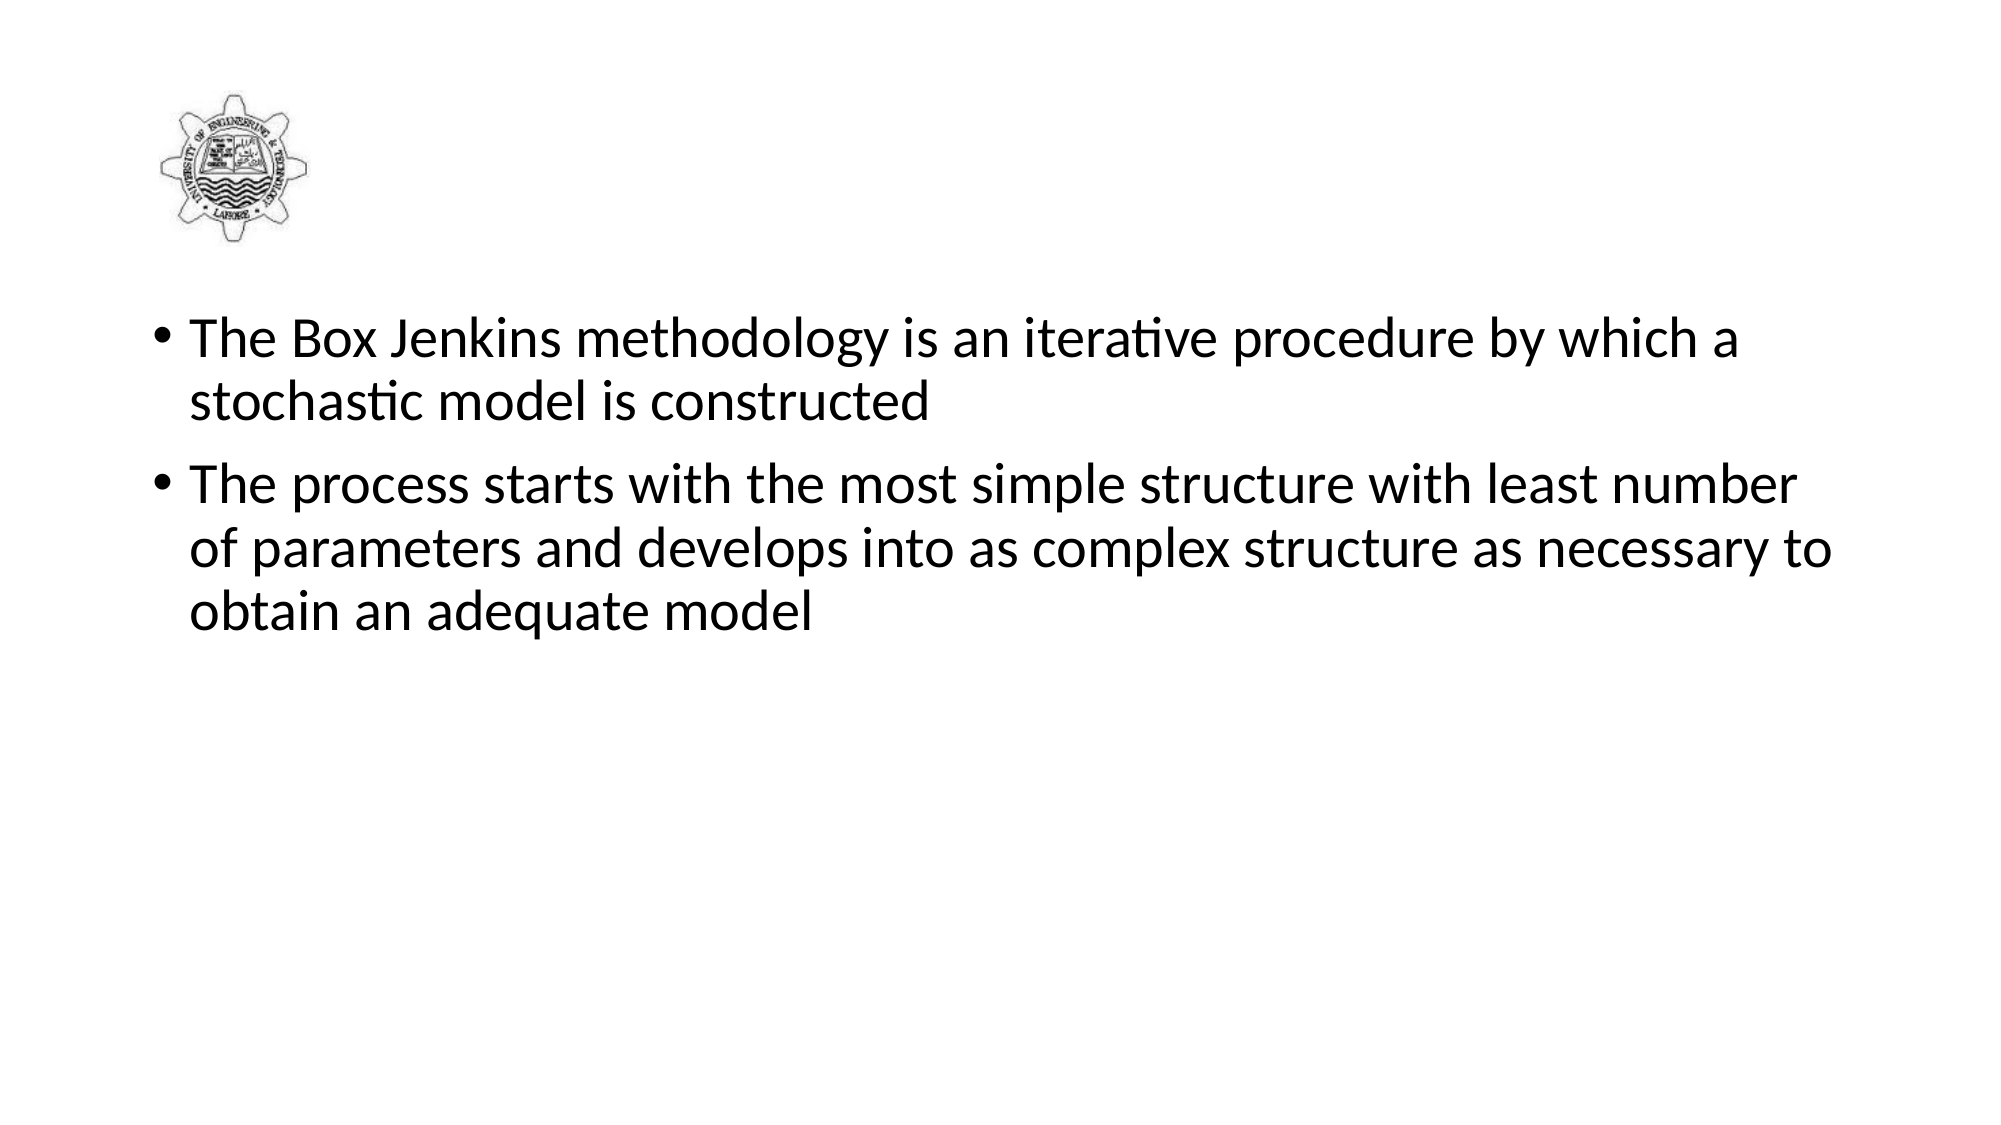

#
The Box Jenkins methodology is an iterative procedure by which a stochastic model is constructed
The process starts with the most simple structure with least number of parameters and develops into as complex structure as necessary to obtain an adequate model